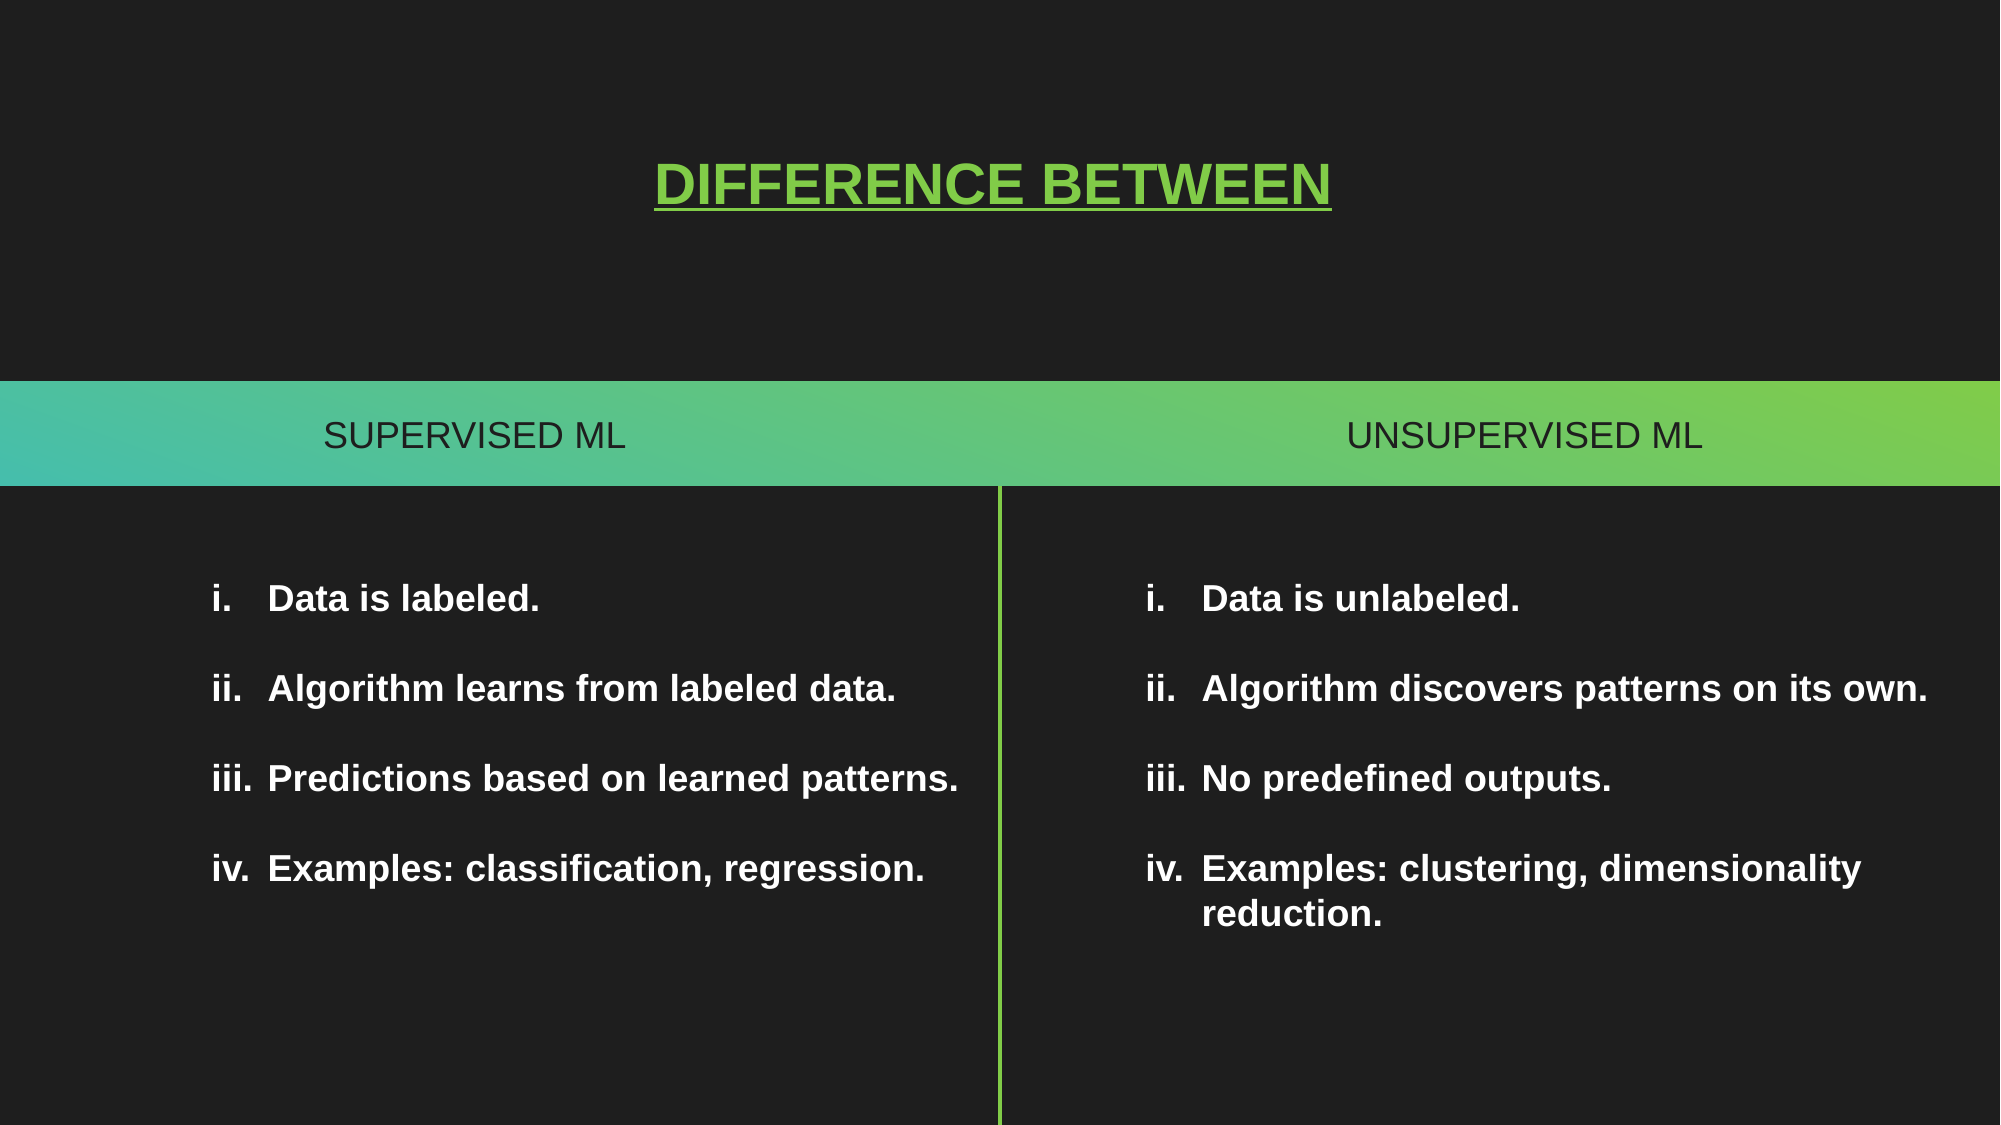

# difference between
supervised ml
unsupervised ml
Data is labeled.

Algorithm learns from labeled data.

Predictions based on learned patterns.

Examples: classification, regression.
Data is unlabeled.

Algorithm discovers patterns on its own.

No predefined outputs.

Examples: clustering, dimensionality reduction.
18